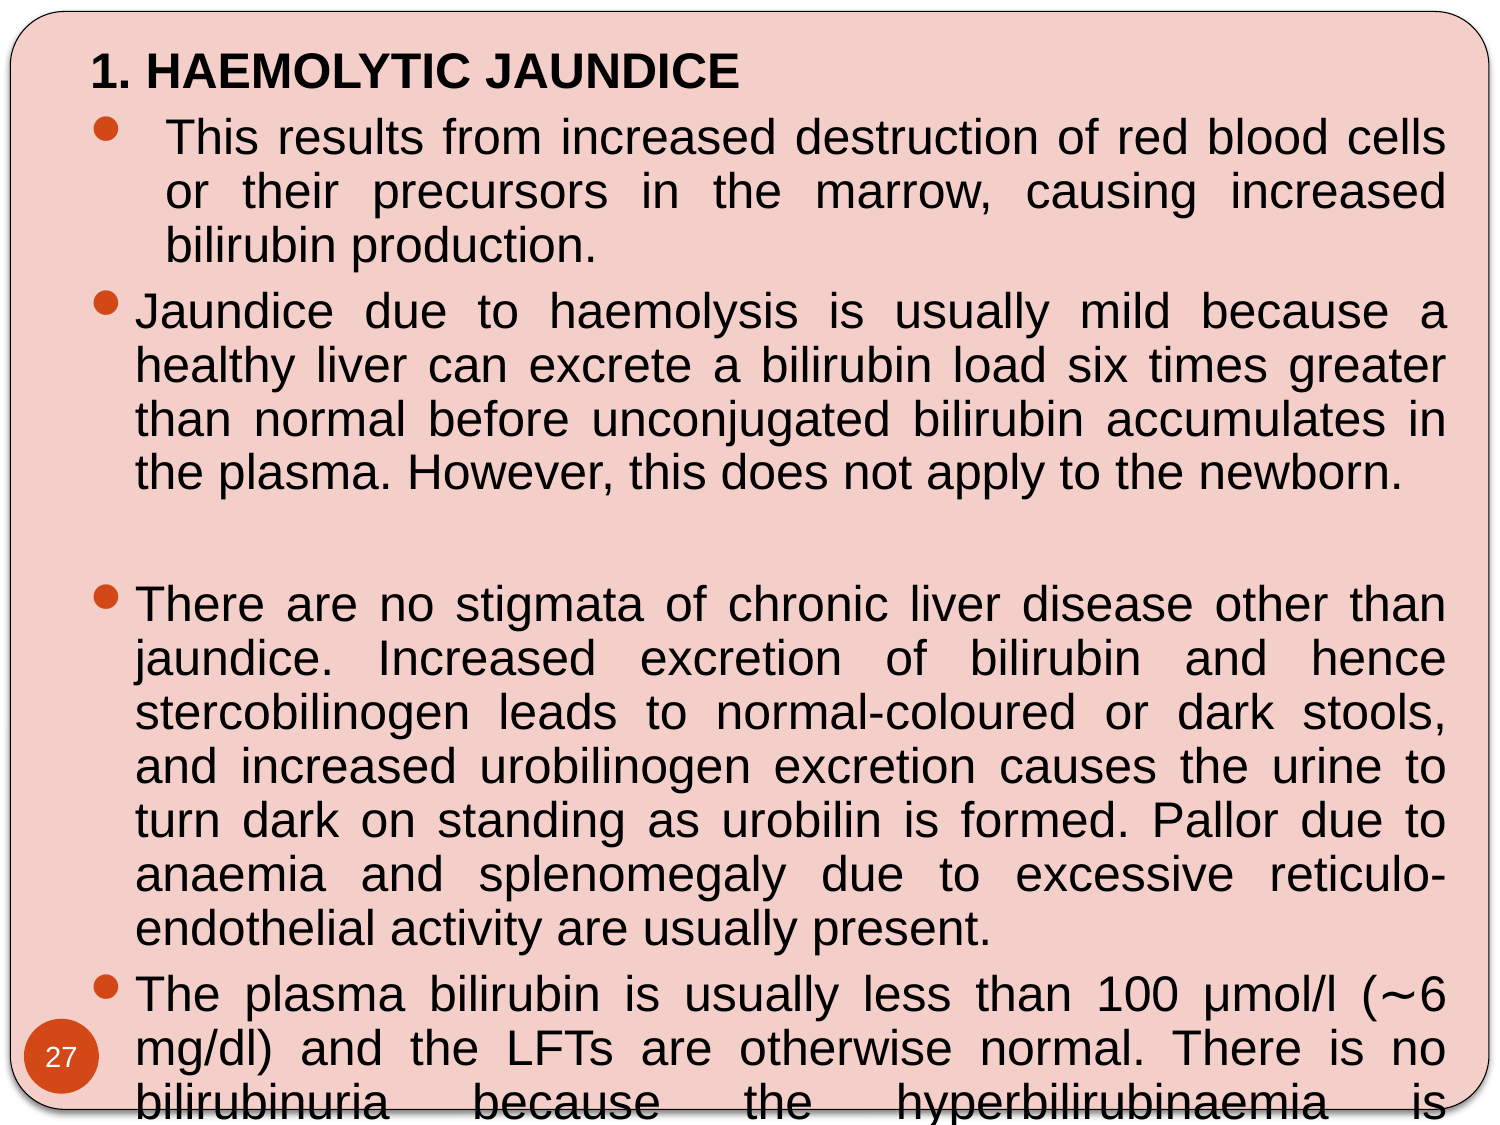

1. HAEMOLYTIC JAUNDICE
This results from increased destruction of red blood cells or their precursors in the marrow, causing increased bilirubin production.
Jaundice due to haemolysis is usually mild because a healthy liver can excrete a bilirubin load six times greater than normal before unconjugated bilirubin accumulates in the plasma. However, this does not apply to the newborn.

There are no stigmata of chronic liver disease other than jaundice. Increased excretion of bilirubin and hence stercobilinogen leads to normal-coloured or dark stools, and increased urobilinogen excretion causes the urine to turn dark on standing as urobilin is formed. Pallor due to anaemia and splenomegaly due to excessive reticulo-endothelial activity are usually present.
The plasma bilirubin is usually less than 100 μmol/l (∼6 mg/dl) and the LFTs are otherwise normal. There is no bilirubinuria because the hyperbilirubinaemia is predominantly unconjugated. The blood count and film may show evidence of haemolytic anaemia.
27